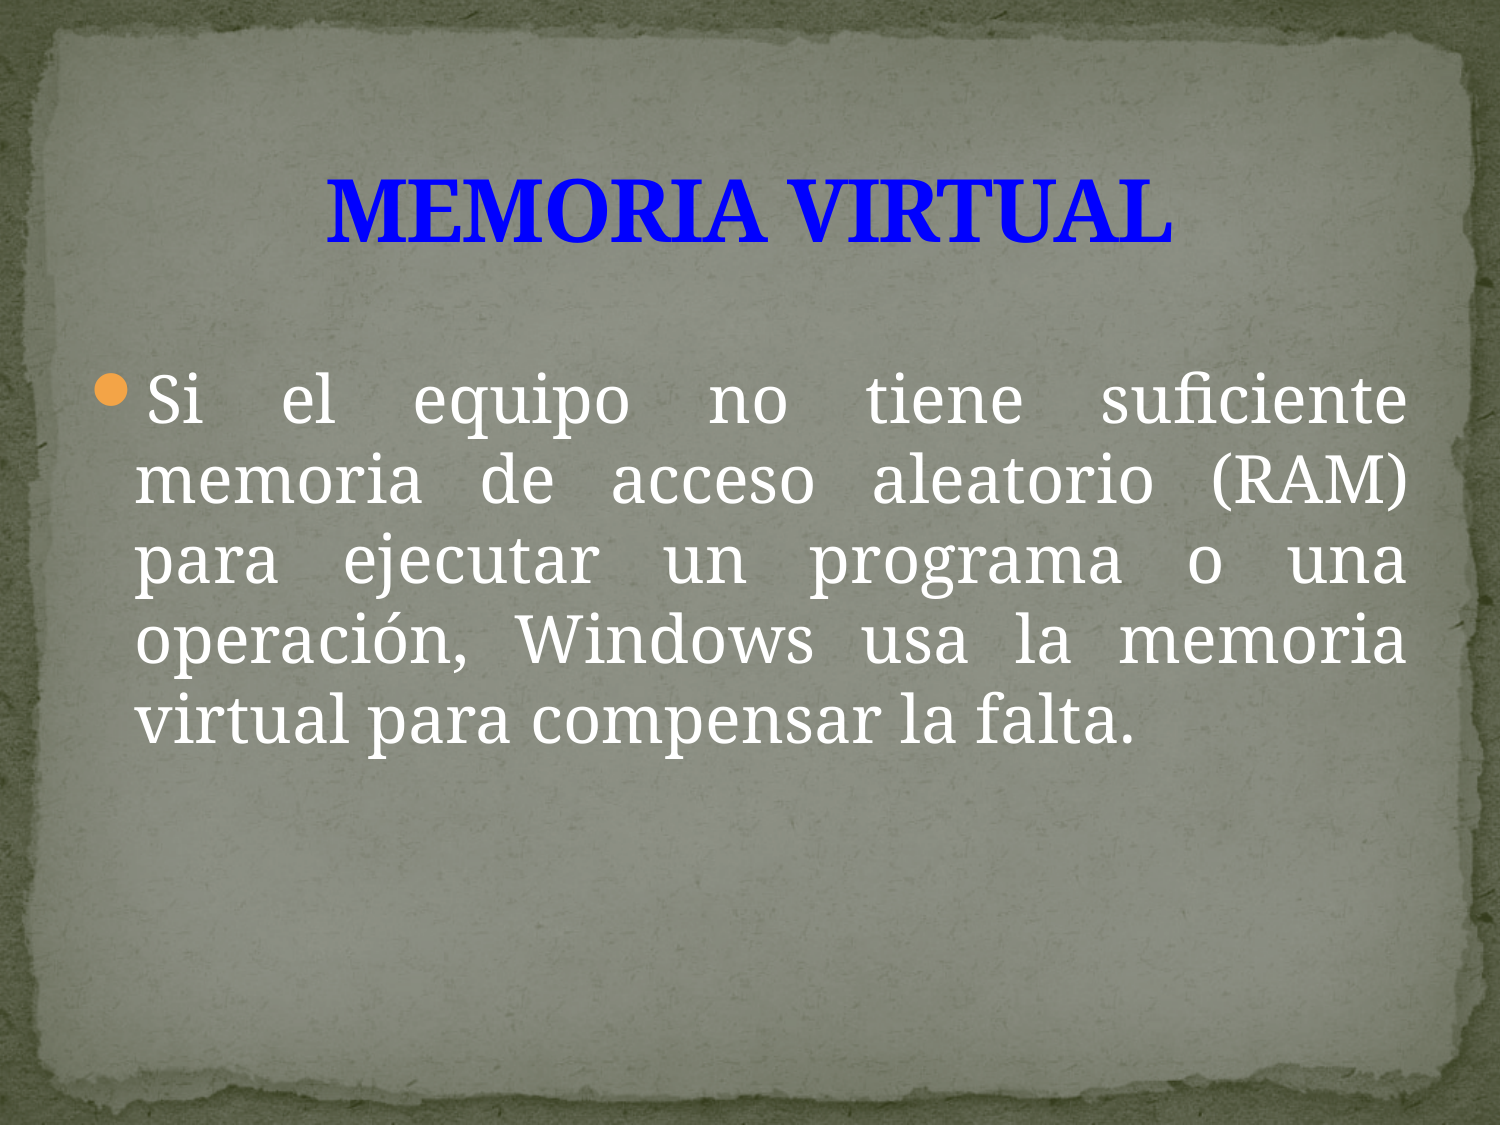

# MEMORIA VIRTUAL
Si el equipo no tiene suficiente memoria de acceso aleatorio (RAM) para ejecutar un programa o una operación, Windows usa la memoria virtual para compensar la falta.